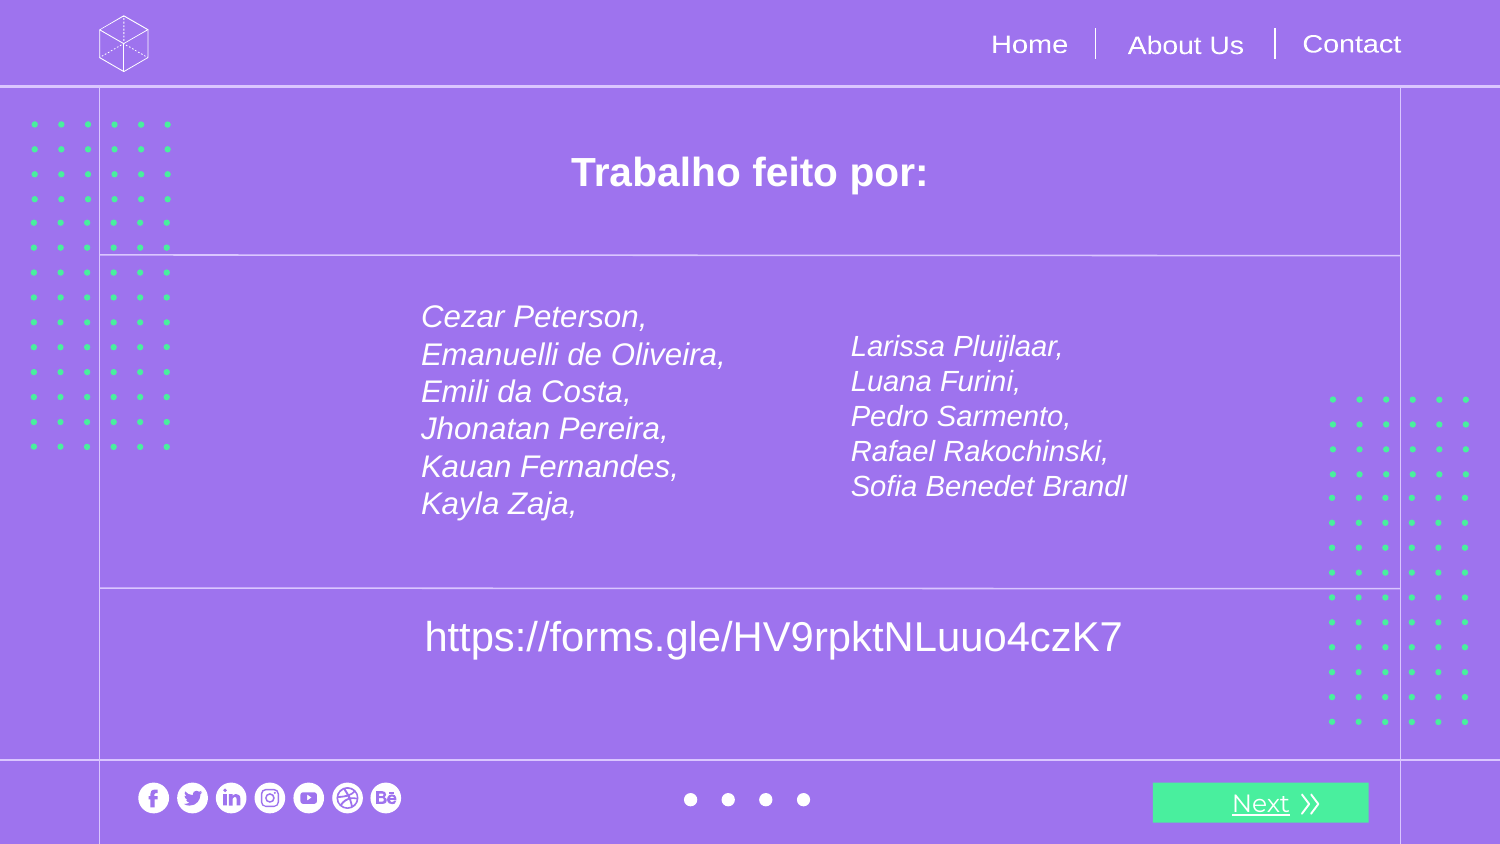

Contact
Home
About Us
Trabalho feito por:

Cezar Peterson,
Emanuelli de Oliveira,
Emili da Costa,
Jhonatan Pereira,
Kauan Fernandes,
Kayla Zaja,
Larissa Pluijlaar,
Luana Furini,
Pedro Sarmento,
Rafael Rakochinski,
Sofia Benedet Brandl

https://forms.gle/HV9rpktNLuuo4czK7

Next